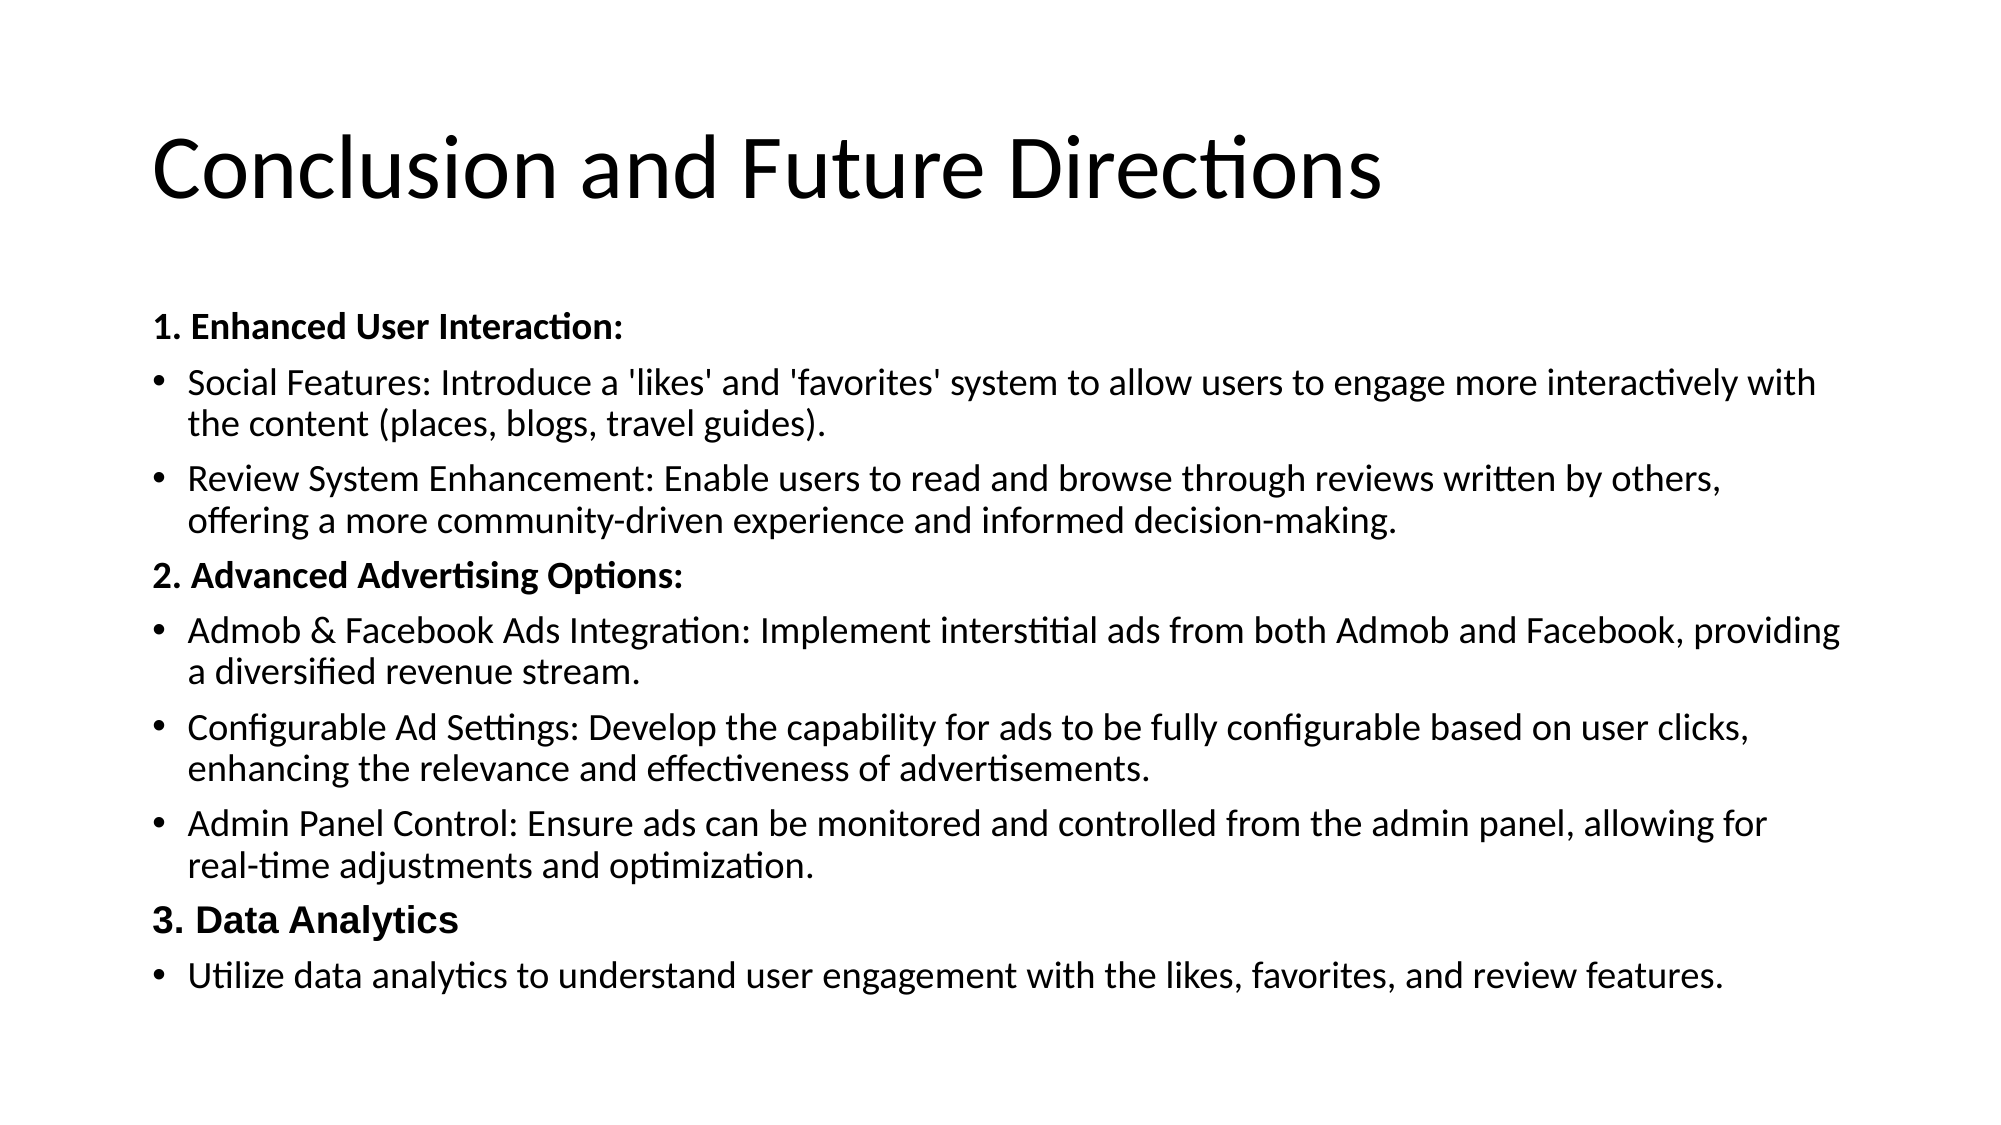

# Conclusion and Future Directions
1. Enhanced User Interaction:
Social Features: Introduce a 'likes' and 'favorites' system to allow users to engage more interactively with the content (places, blogs, travel guides).
Review System Enhancement: Enable users to read and browse through reviews written by others, offering a more community-driven experience and informed decision-making.
2. Advanced Advertising Options:
Admob & Facebook Ads Integration: Implement interstitial ads from both Admob and Facebook, providing a diversified revenue stream.
Configurable Ad Settings: Develop the capability for ads to be fully configurable based on user clicks, enhancing the relevance and effectiveness of advertisements.
Admin Panel Control: Ensure ads can be monitored and controlled from the admin panel, allowing for real-time adjustments and optimization.
3. Data Analytics
Utilize data analytics to understand user engagement with the likes, favorites, and review features.